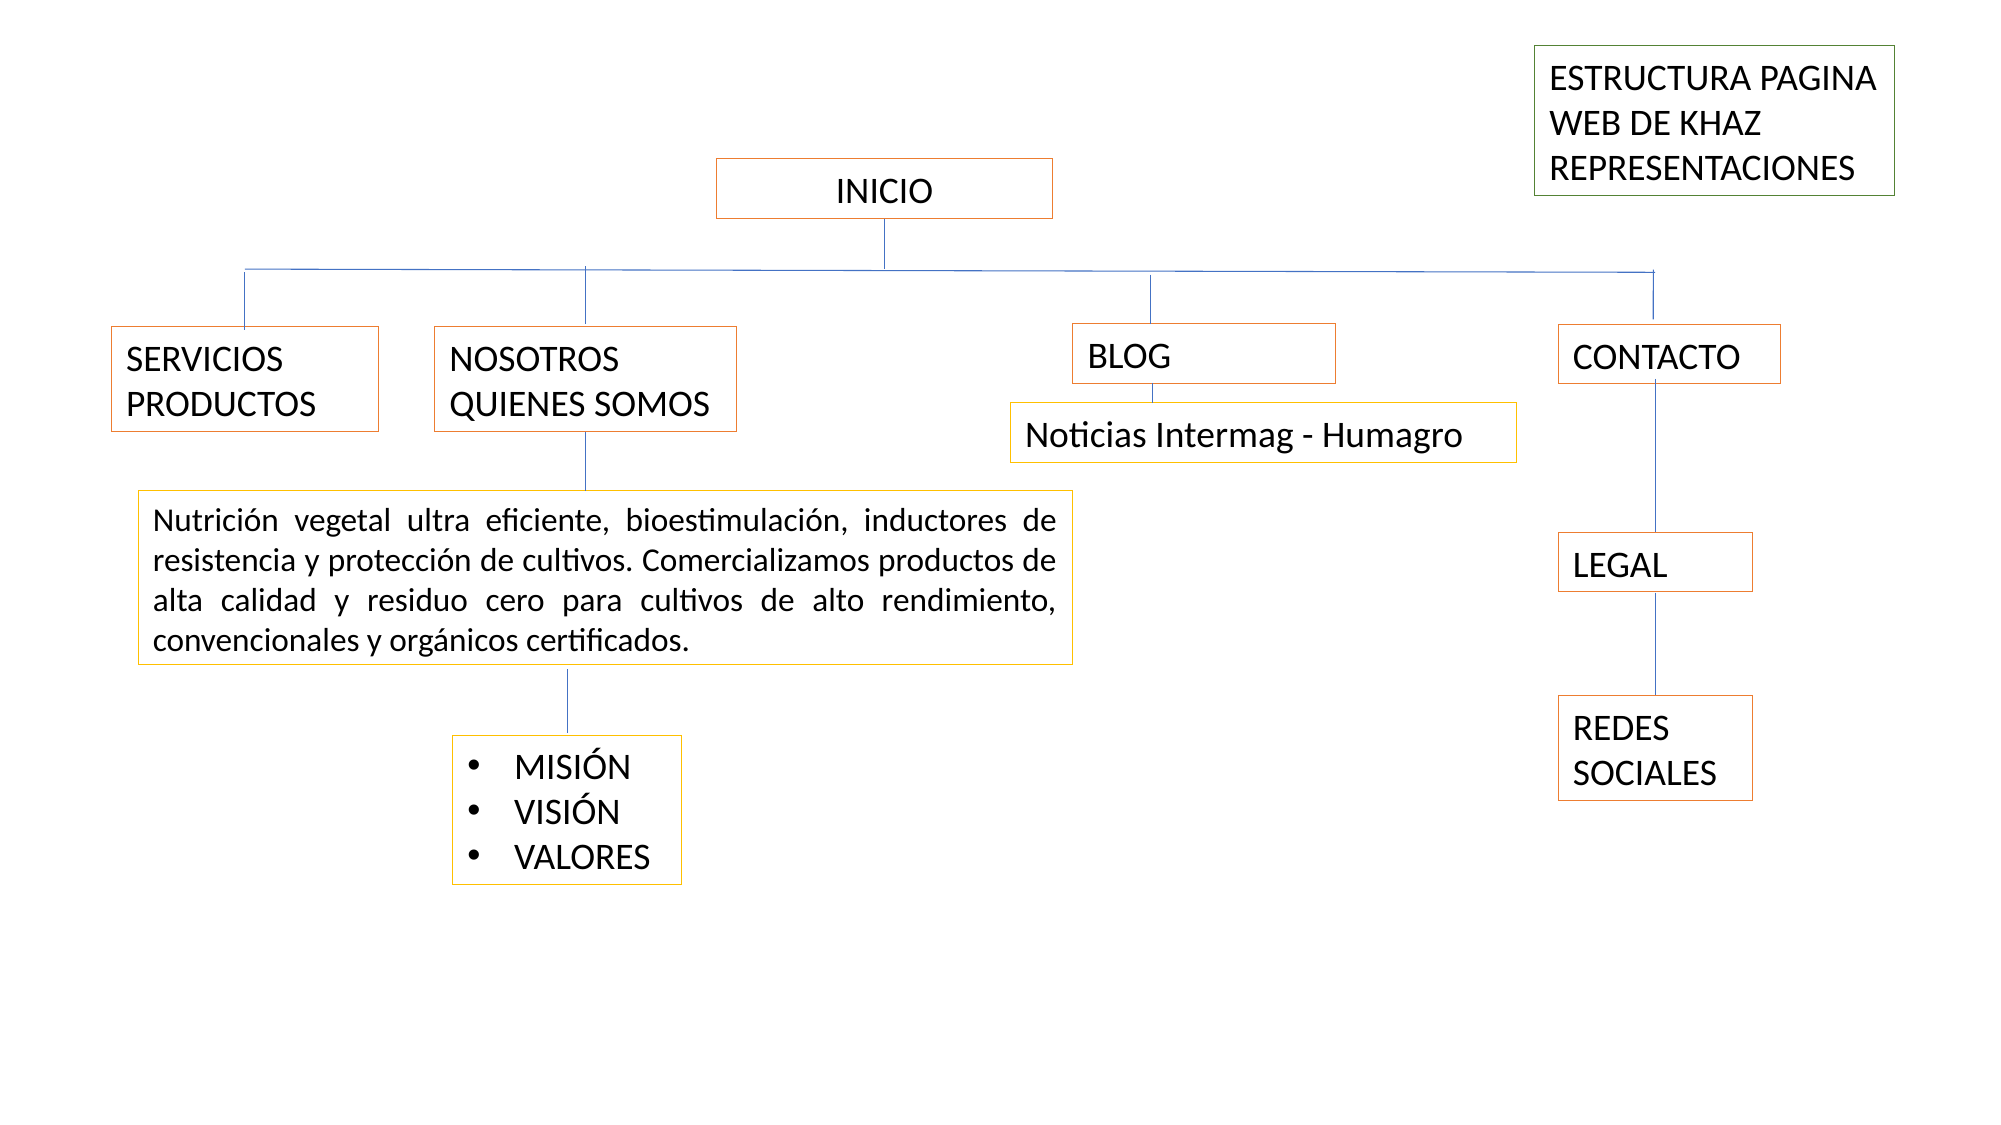

ESTRUCTURA PAGINA WEB DE KHAZ REPRESENTACIONES
INICIO
BLOG
CONTACTO
SERVICIOS
PRODUCTOS
NOSOTROS
QUIENES SOMOS
Noticias Intermag - Humagro
Nutrición vegetal ultra eficiente, bioestimulación, inductores de resistencia y protección de cultivos. Comercializamos productos de alta calidad y residuo cero para cultivos de alto rendimiento, convencionales y orgánicos certificados.
LEGAL
REDES SOCIALES
MISIÓN
VISIÓN
VALORES